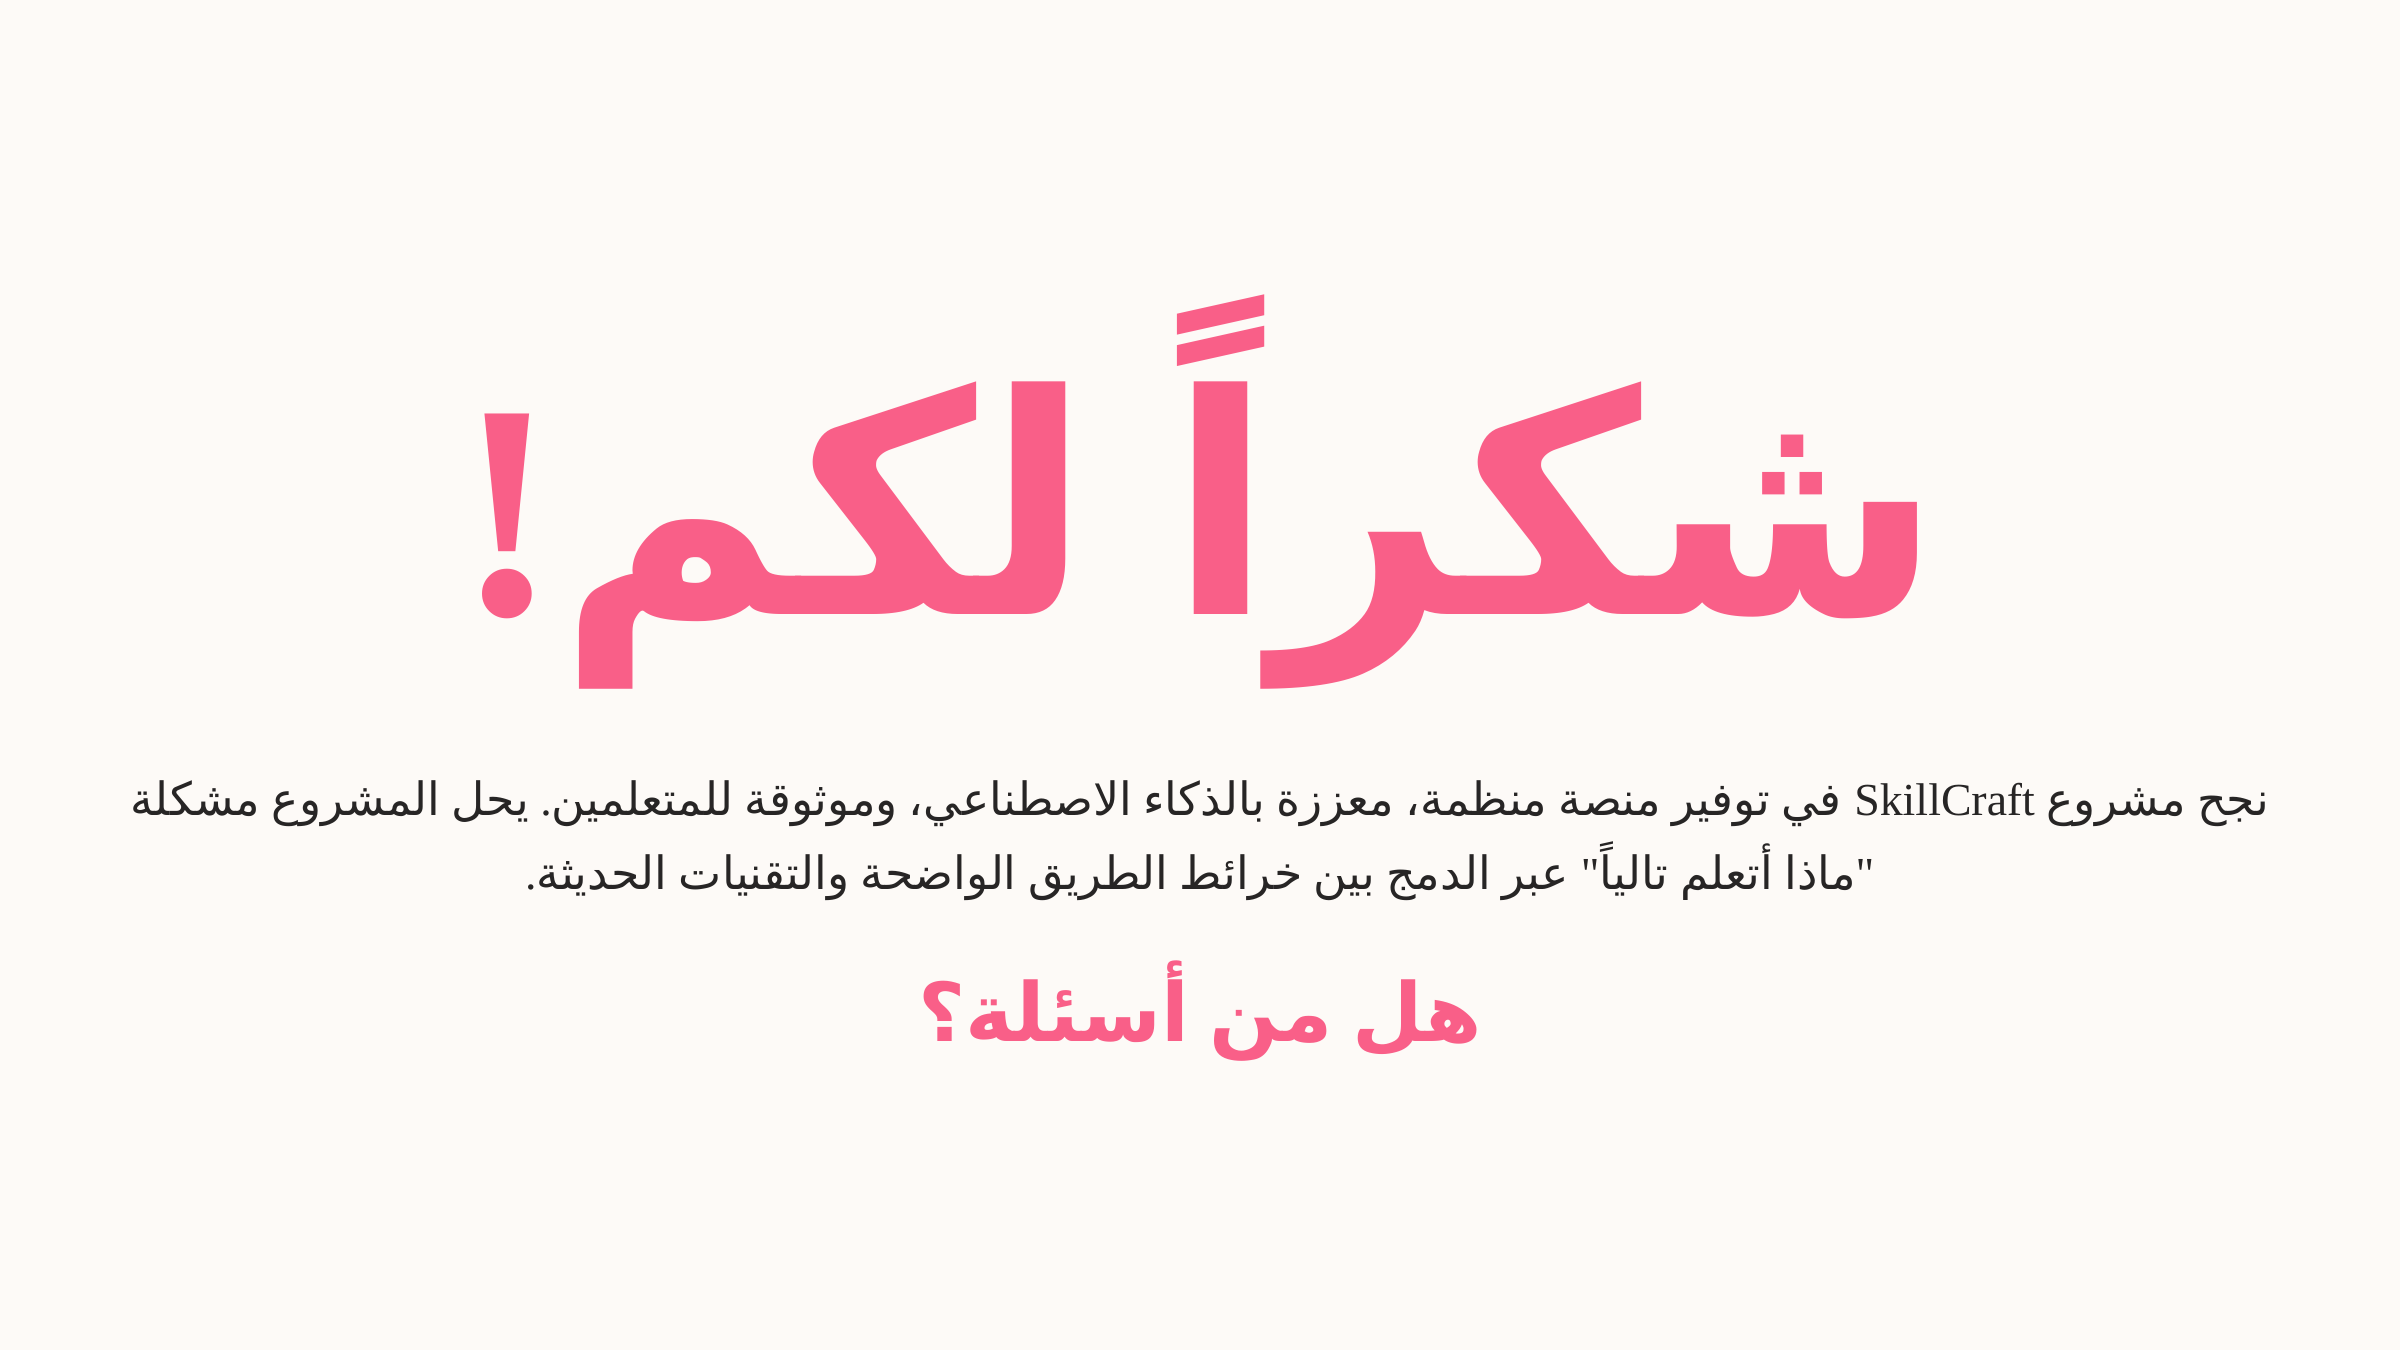

شكراً لكم!
نجح مشروع SkillCraft في توفير منصة منظمة، معززة بالذكاء الاصطناعي، وموثوقة للمتعلمين. يحل المشروع مشكلة "ماذا أتعلم تالياً" عبر الدمج بين خرائط الطريق الواضحة والتقنيات الحديثة.
هل من أسئلة؟